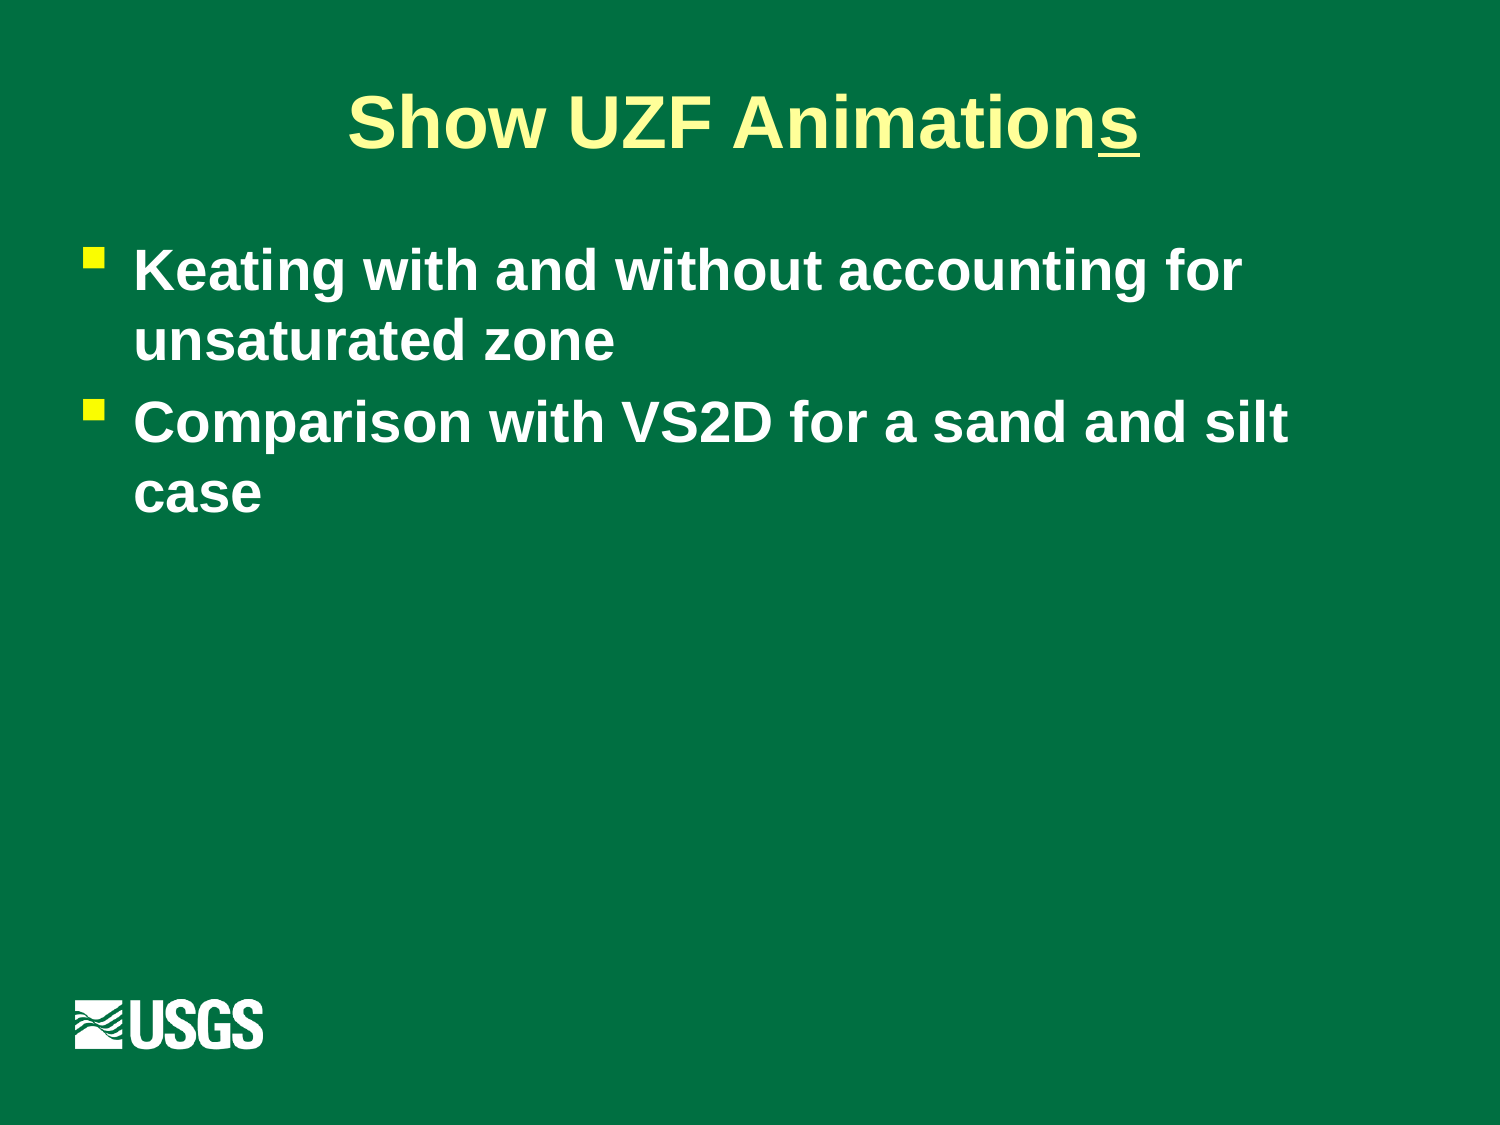

# Show UZF Animations
Keating with and without accounting for unsaturated zone
Comparison with VS2D for a sand and silt case